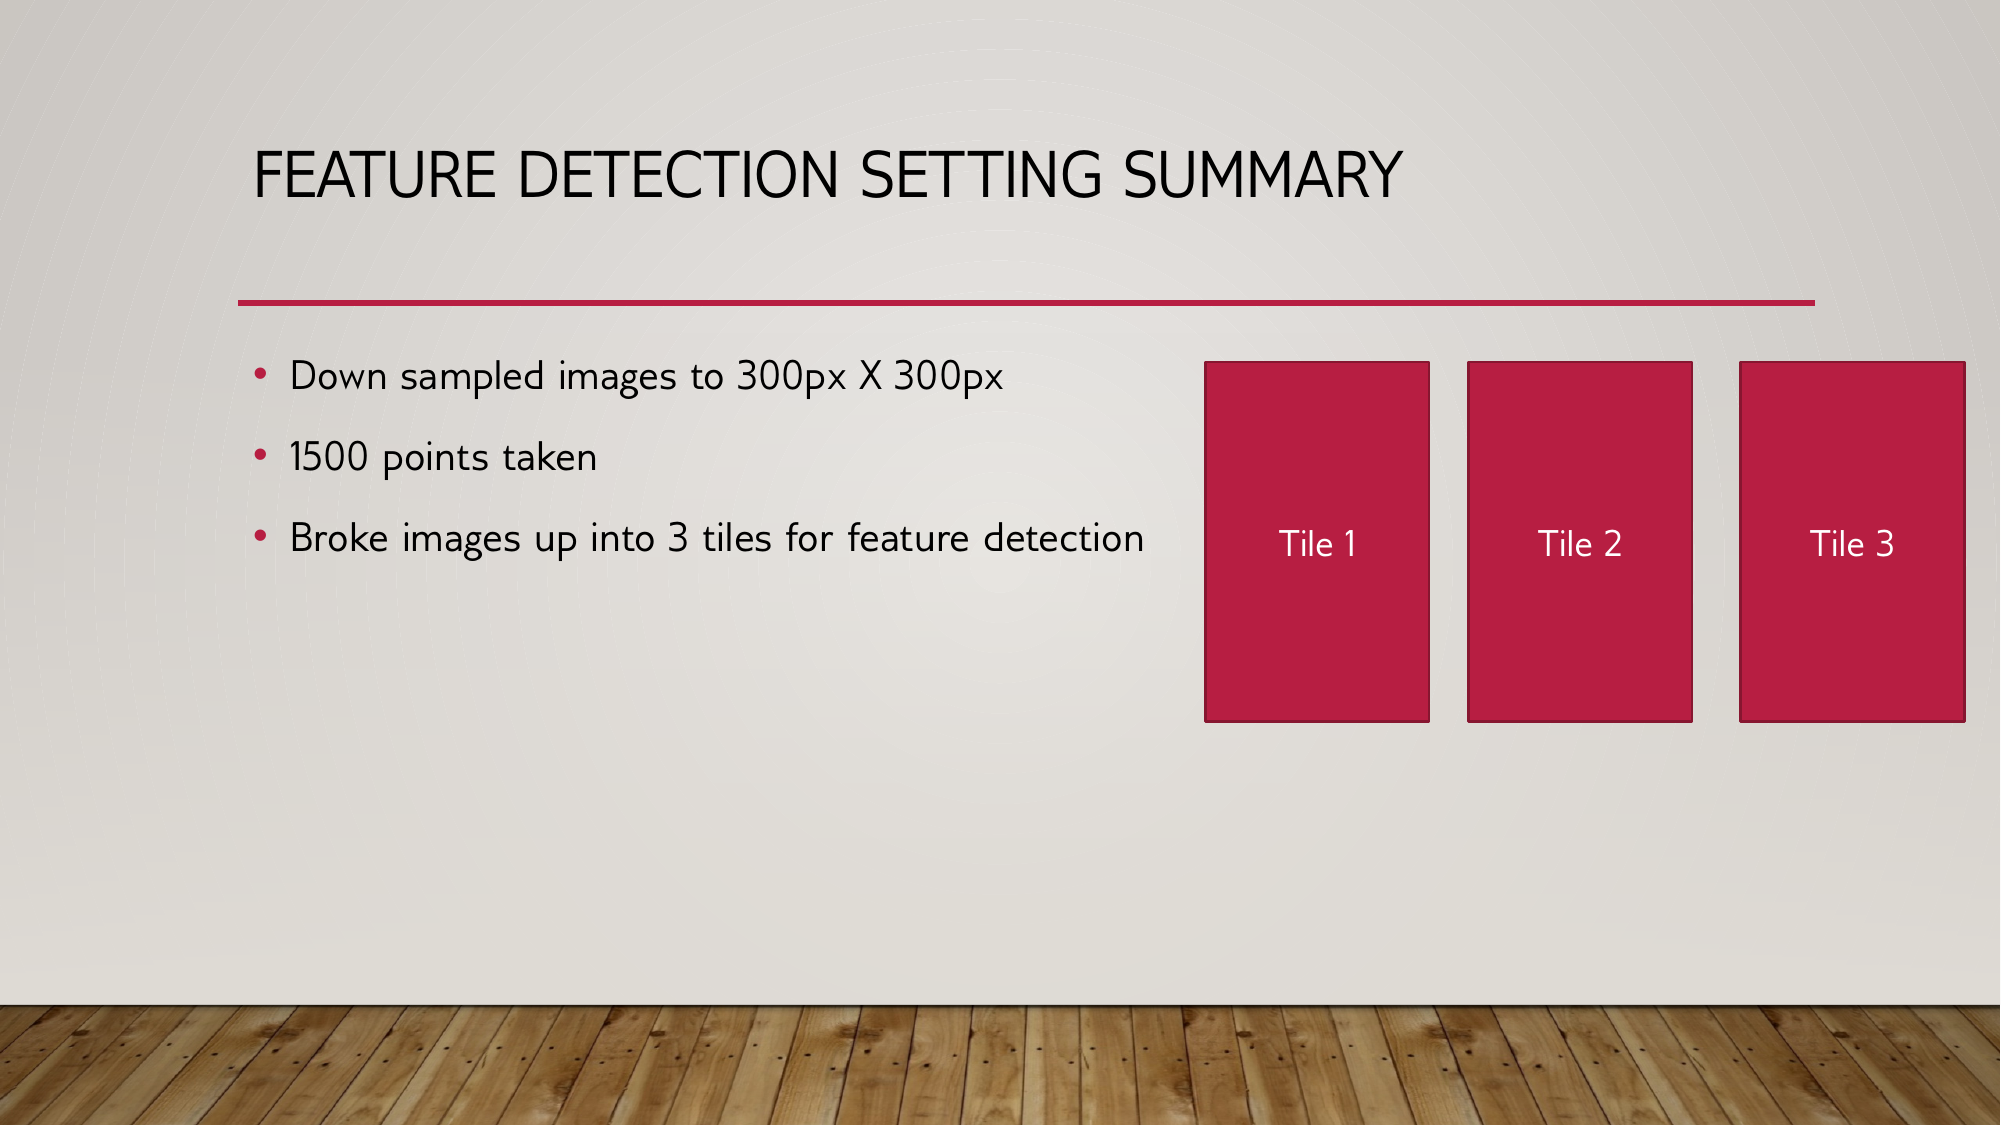

# Feature detection SetTing Summary
Down sampled images to 300px X 300px
1500 points taken
Broke images up into 3 tiles for feature detection

Tile 1
Tile 2
Tile 3